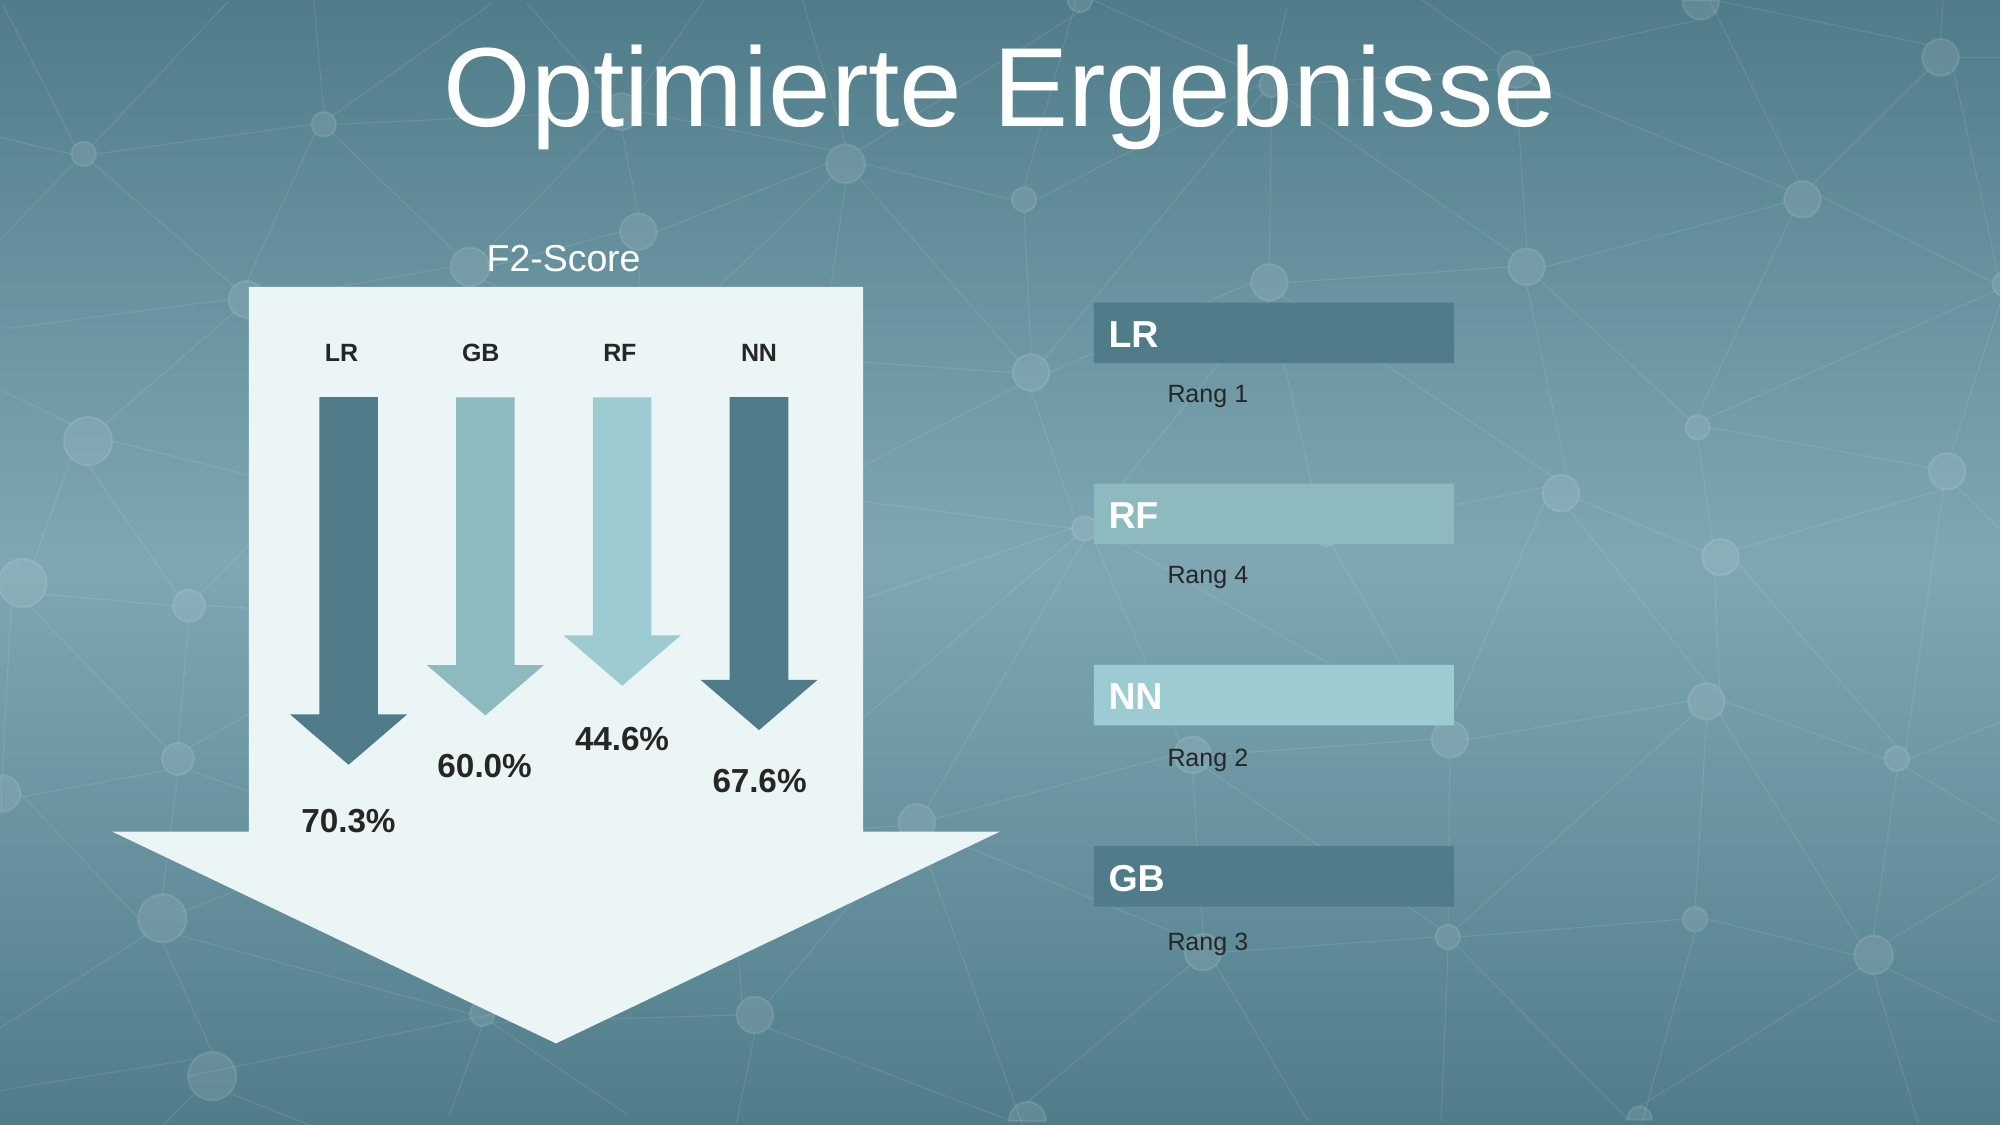

Optimierte Ergebnisse

F2-Score

LR
LR
GB
RF
NN
Rang 1

RF
Rang 4
NN
44.6%
Rang 2
60.0%
67.6%
70.3%
GB
Rang 3